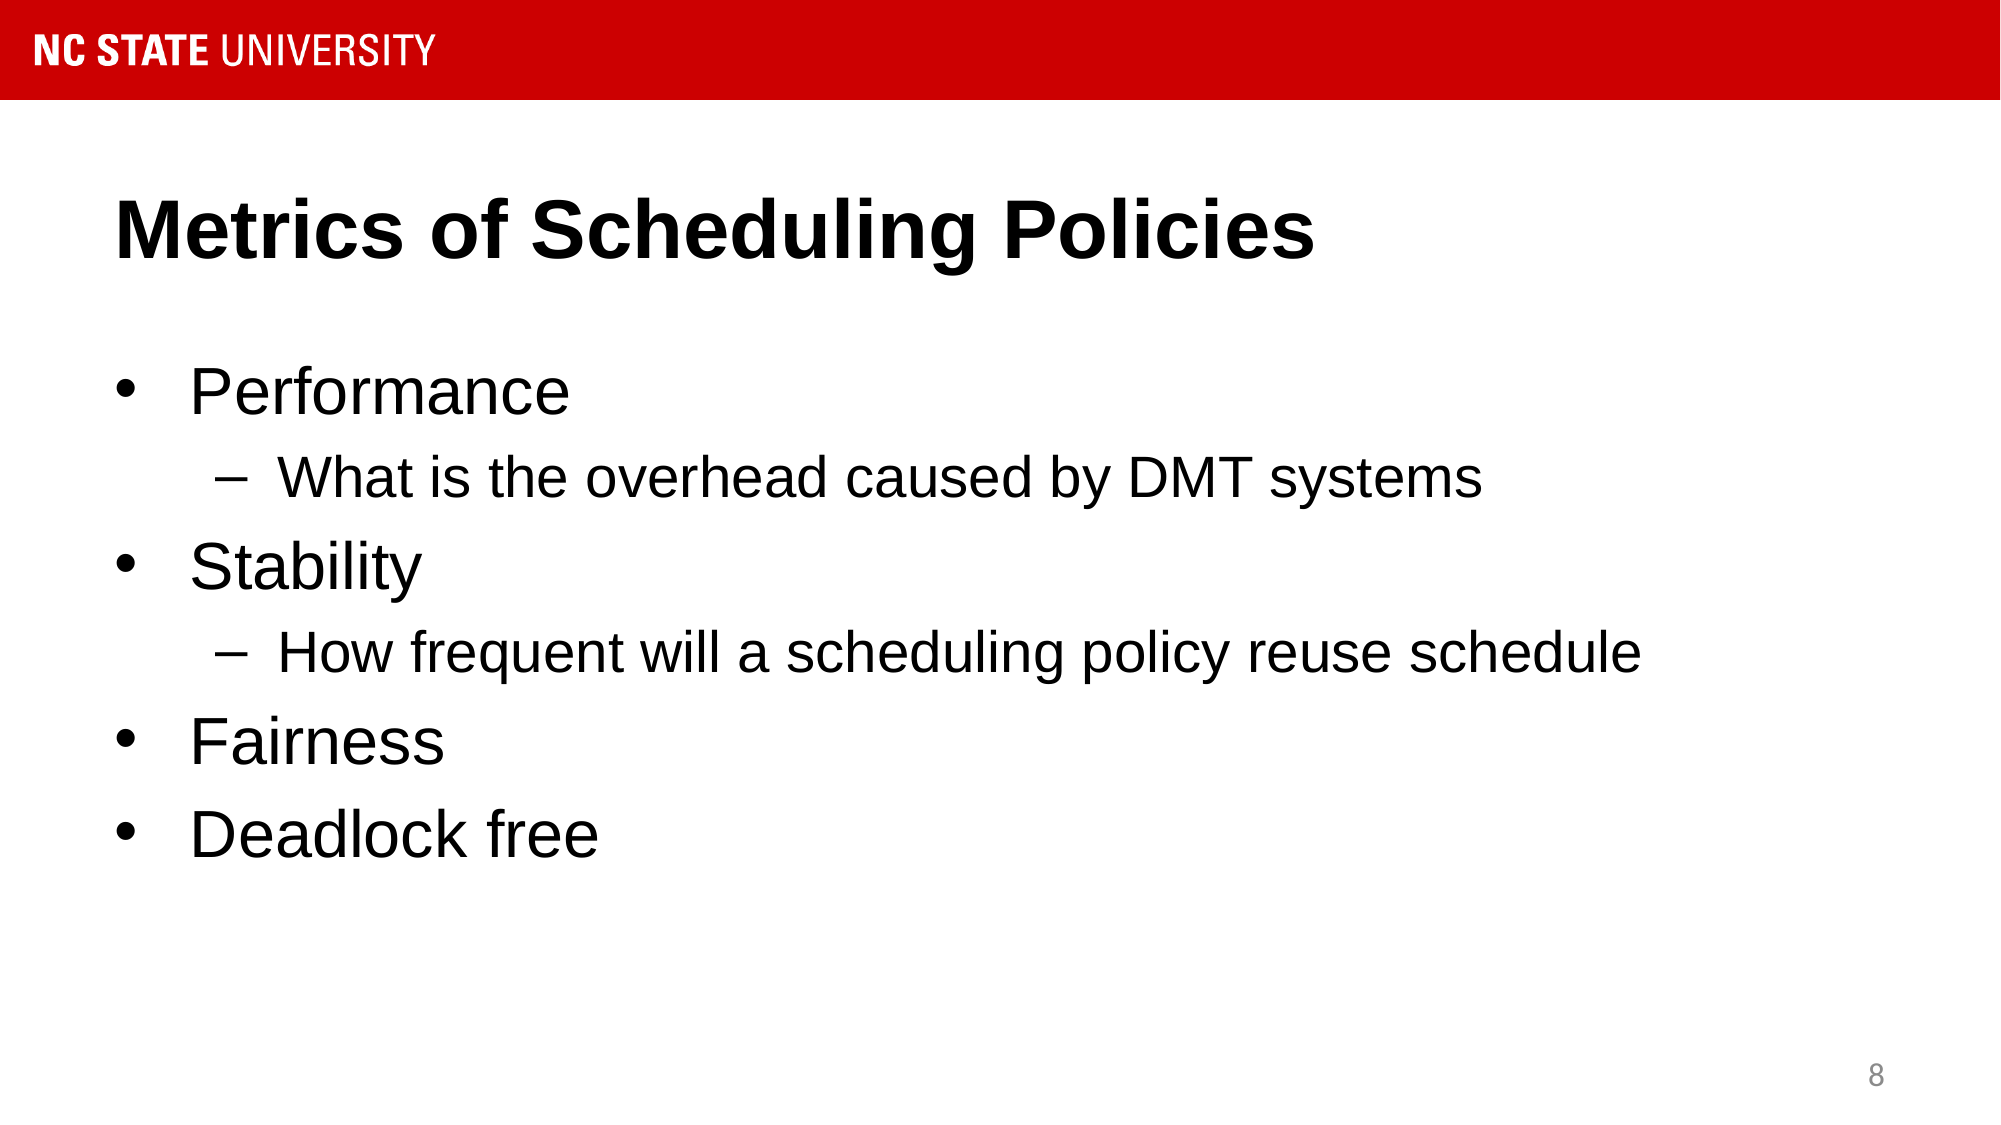

# Metrics of Scheduling Policies
Performance
What is the overhead caused by DMT systems
Stability
How frequent will a scheduling policy reuse schedule
Fairness
Deadlock free
8